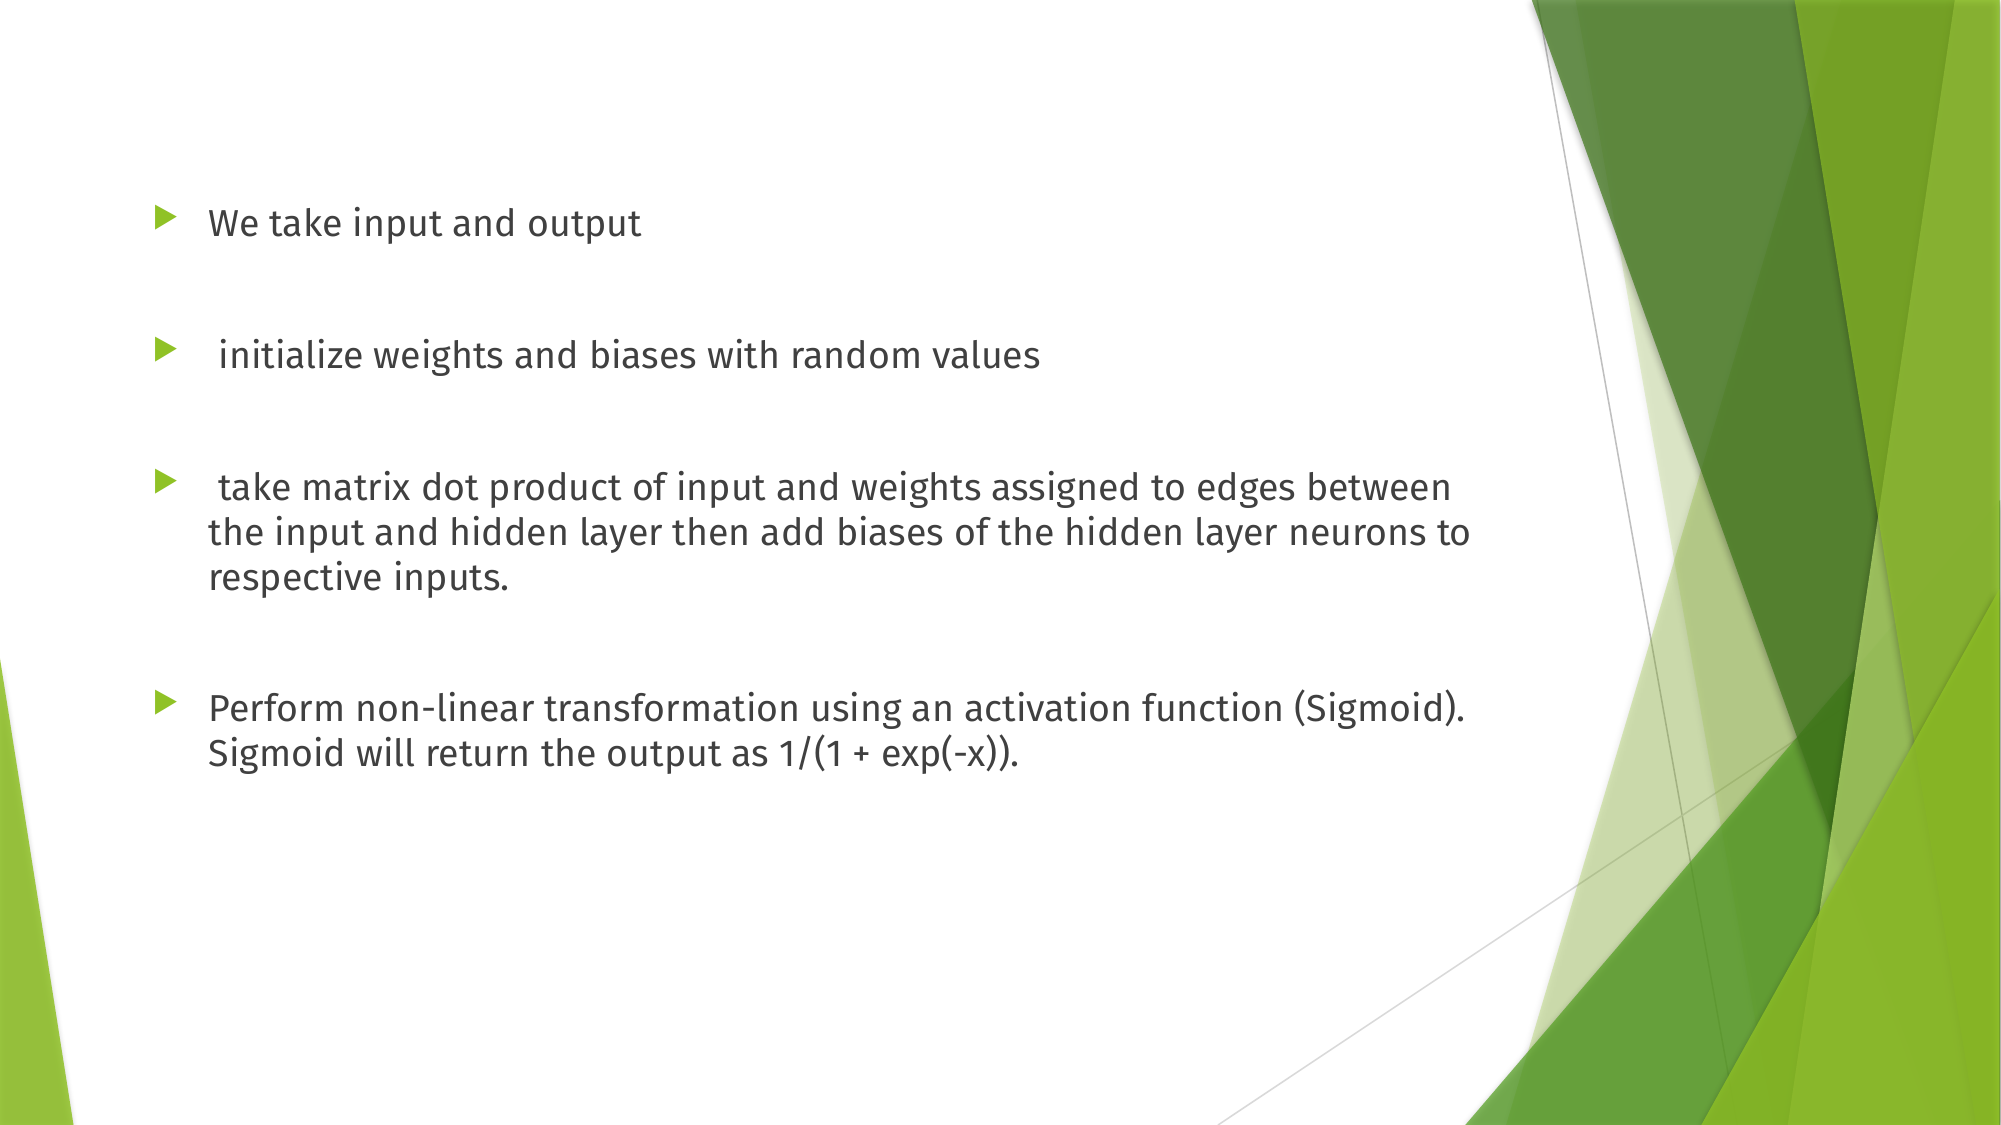

We take input and output

 initialize weights and biases with random values

 take matrix dot product of input and weights assigned to edges between the input and hidden layer then add biases of the hidden layer neurons to respective inputs.

Perform non-linear transformation using an activation function (Sigmoid). Sigmoid will return the output as 1/(1 + exp(-x)).
#